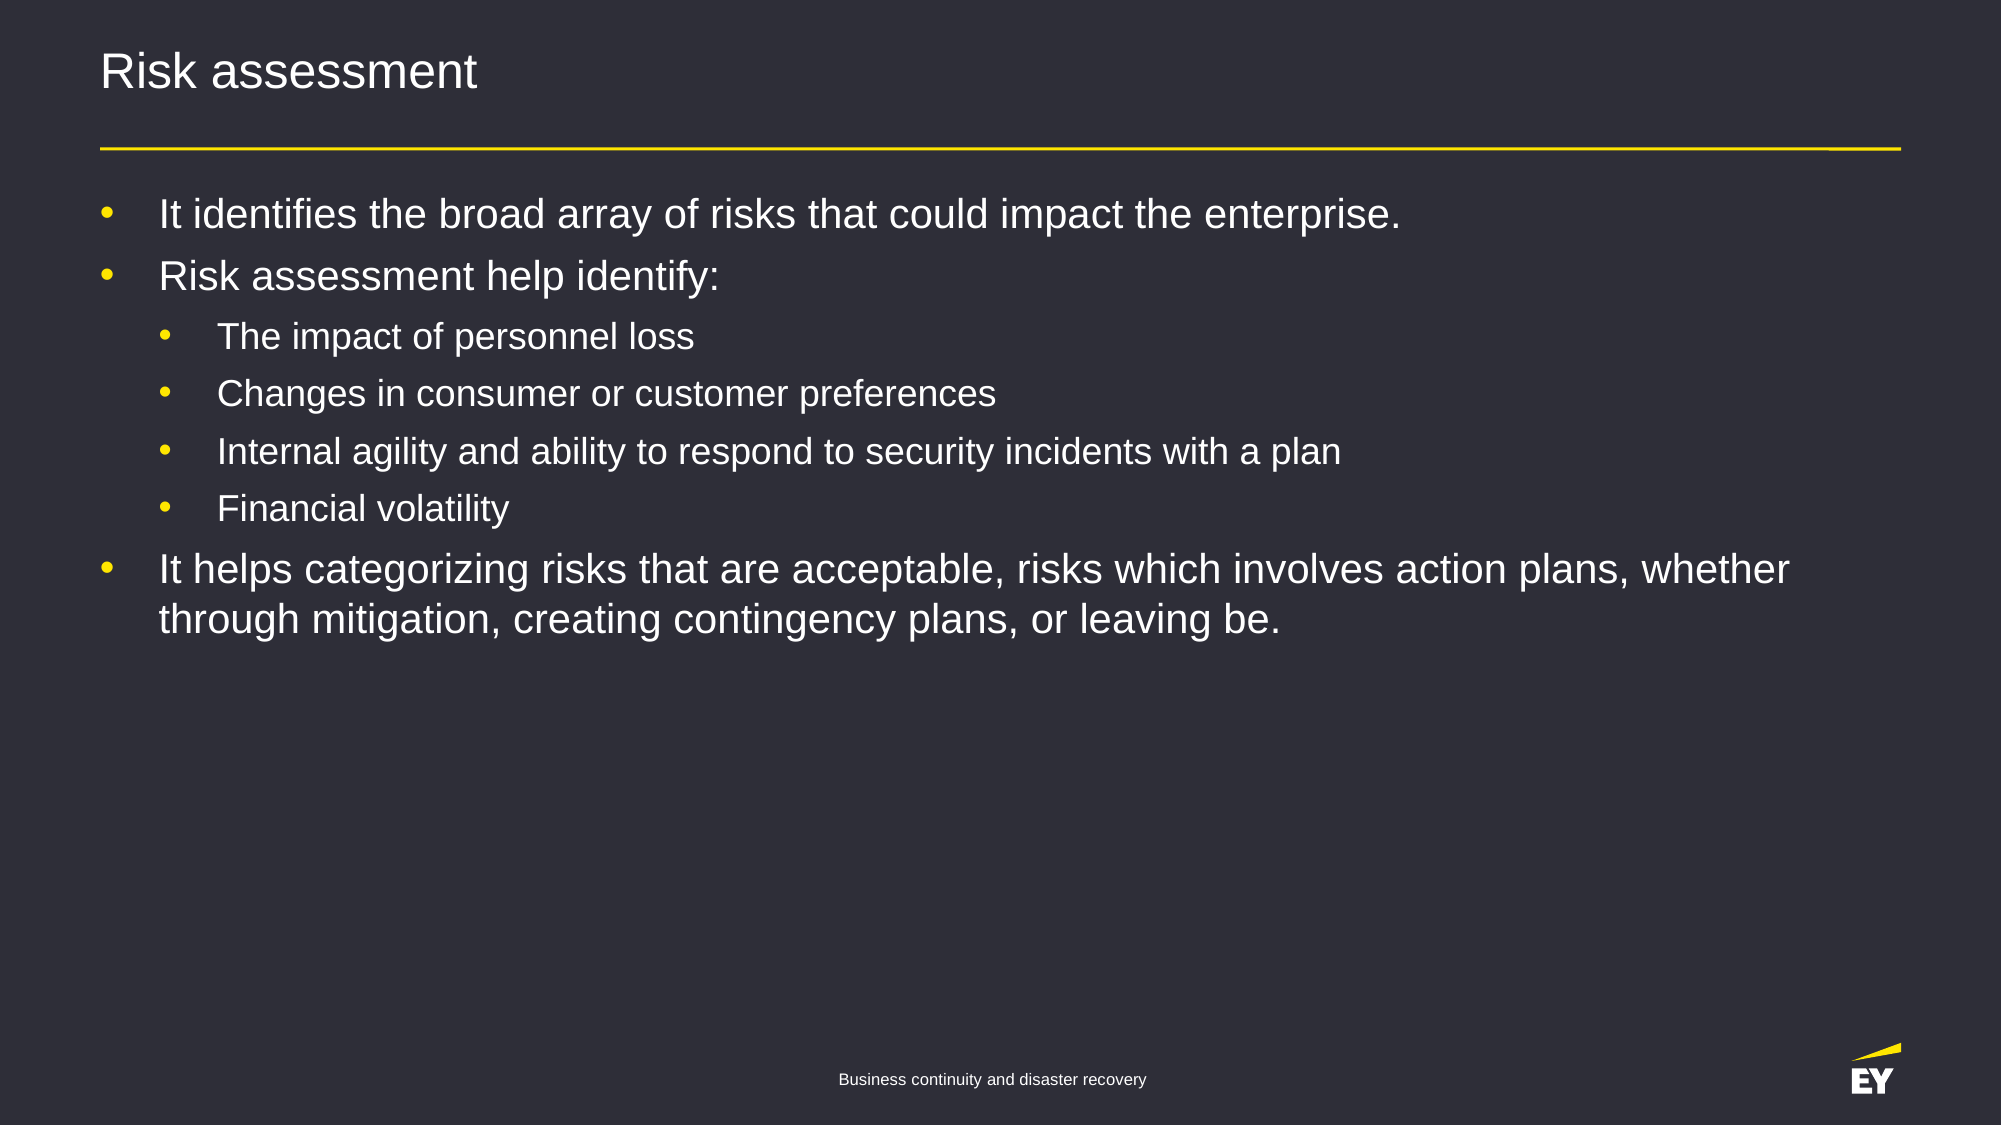

# Risk assessment
It identifies the broad array of risks that could impact the enterprise.
Risk assessment help identify:
The impact of personnel loss
Changes in consumer or customer preferences
Internal agility and ability to respond to security incidents with a plan
Financial volatility
It helps categorizing risks that are acceptable, risks which involves action plans, whether through mitigation, creating contingency plans, or leaving be.